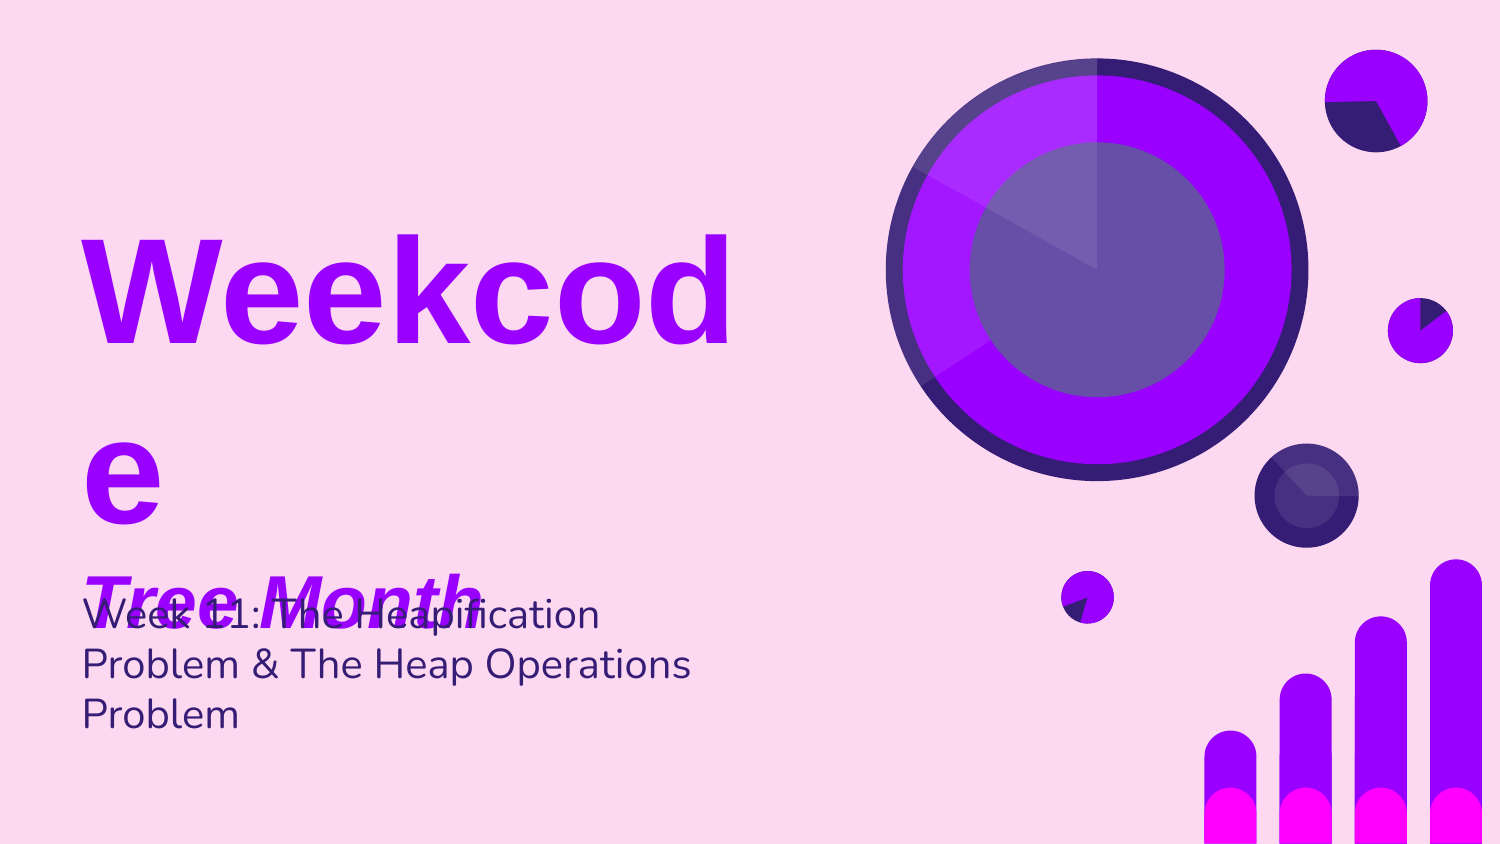

# Weekcode
Tree Month
Week 11: The Heapification Problem & The Heap Operations Problem